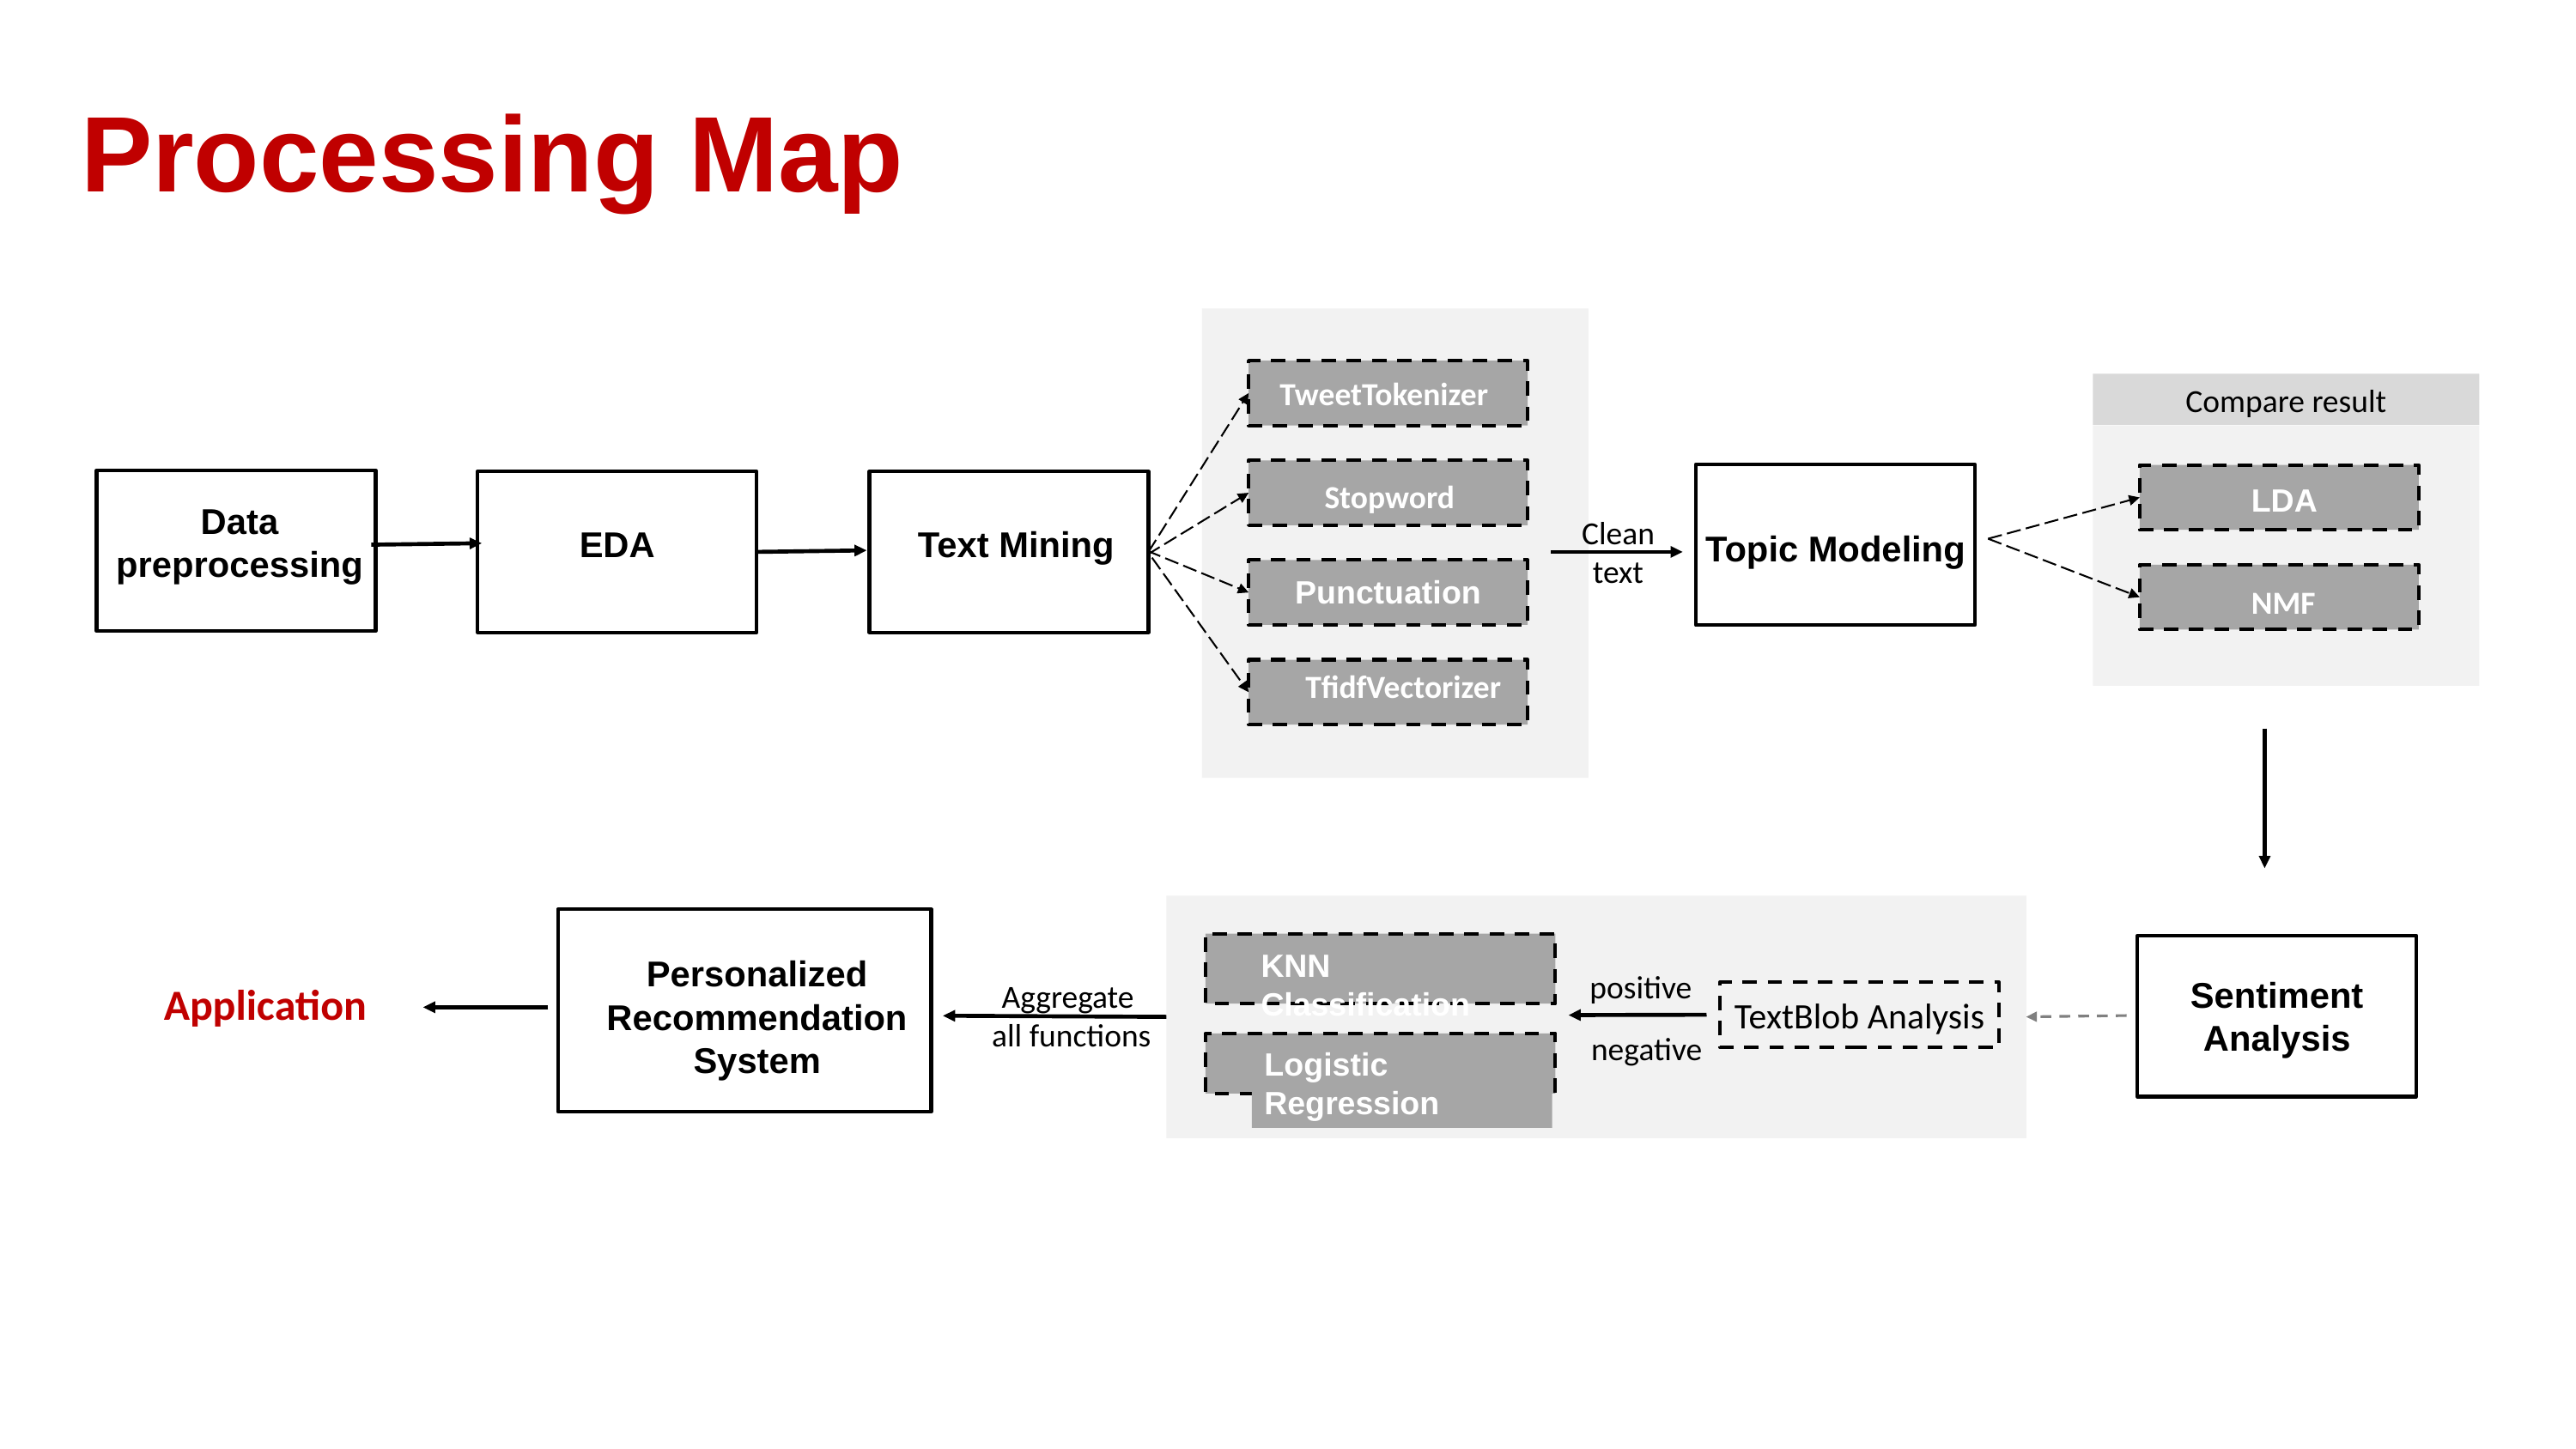

Processing Map

TweetTokenizer
Compare result

Stopword

LDA
Data preprocessing
Clean
text
EDA
Text Mining
Topic Modeling

Punctuation
NMF

TfidfVectorizer

KNN Classification
Personalized Recommendation System
positive
Sentiment
Analysis
Aggregate
all functions
Application
TextBlob Analysis
negative

Logistic Regression